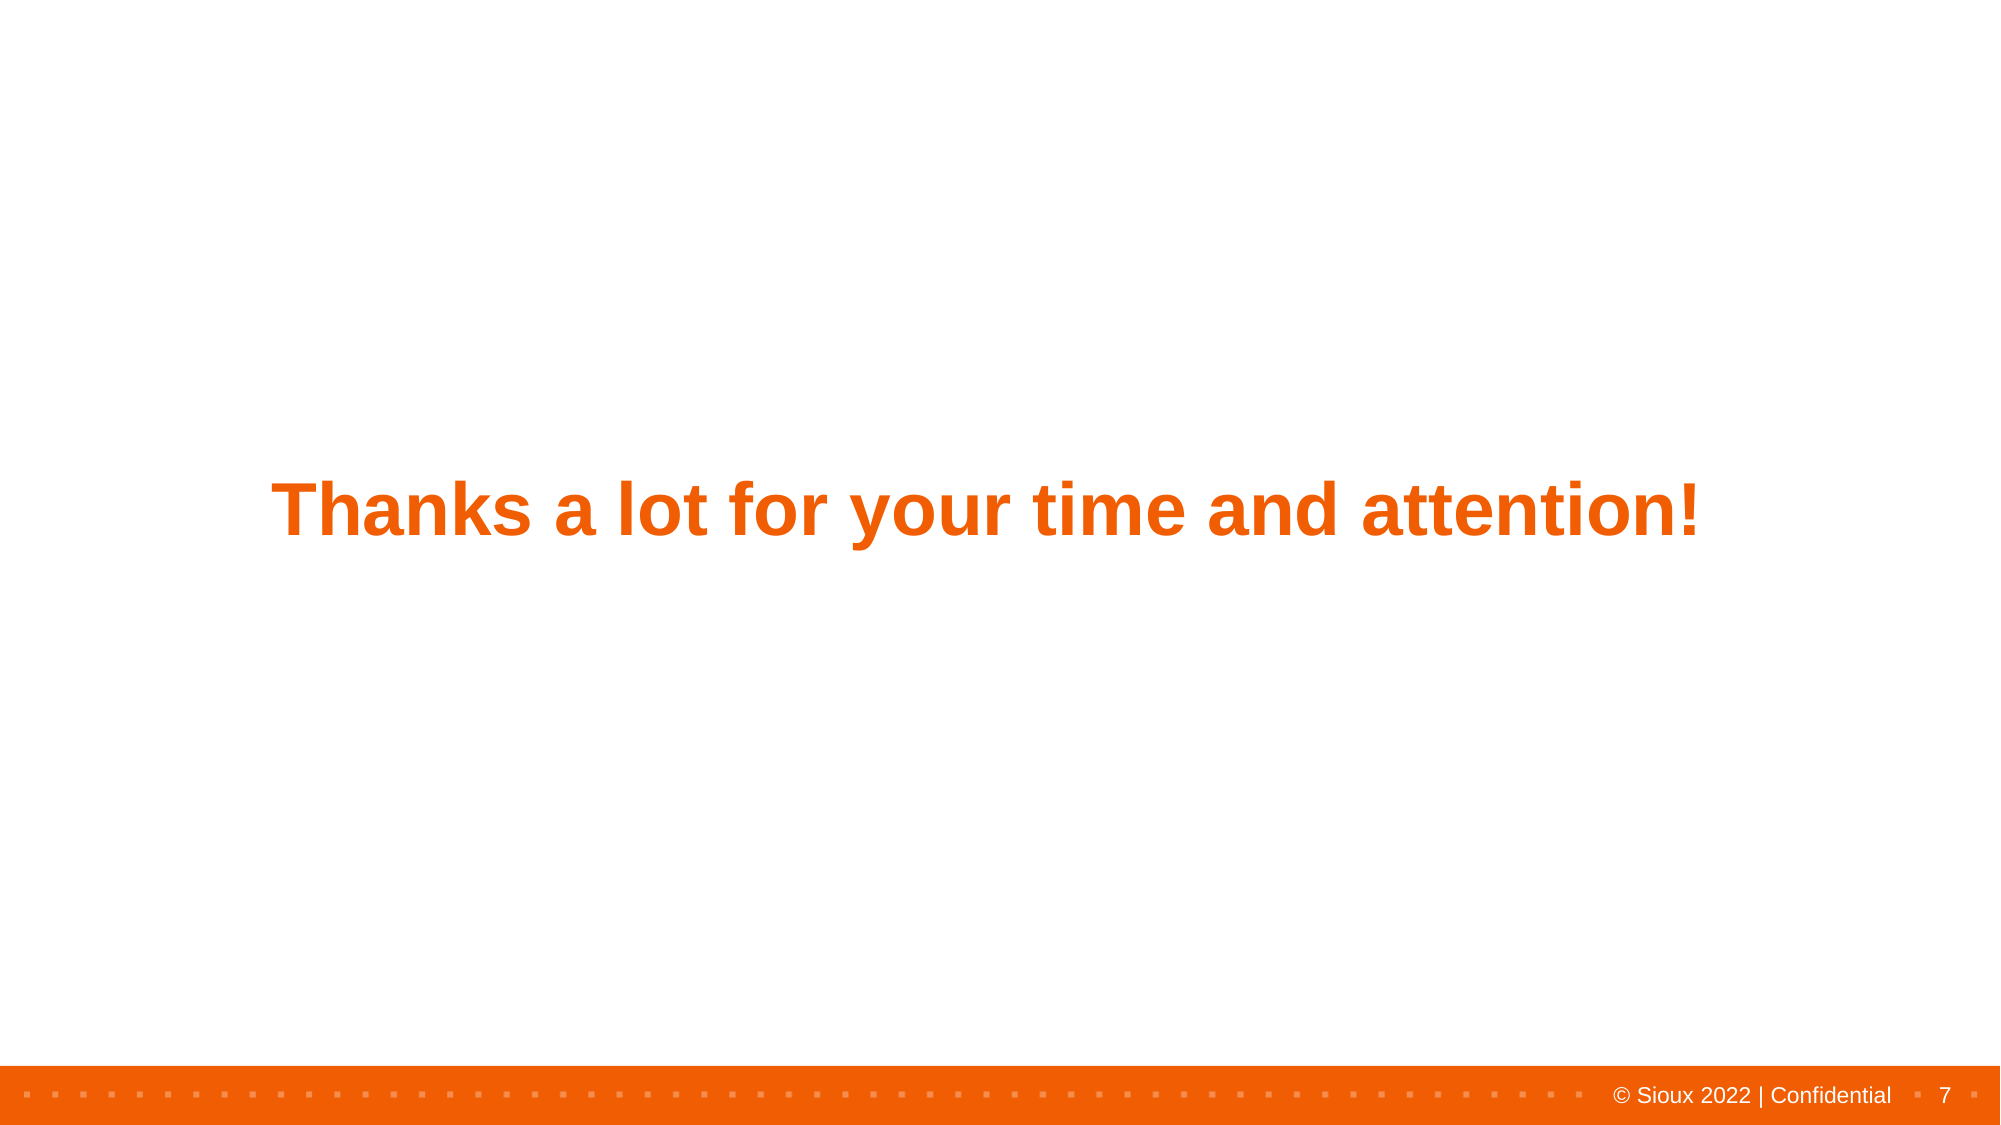

# Thanks a lot for your time and attention!
7
© Sioux 2022 | Confidential